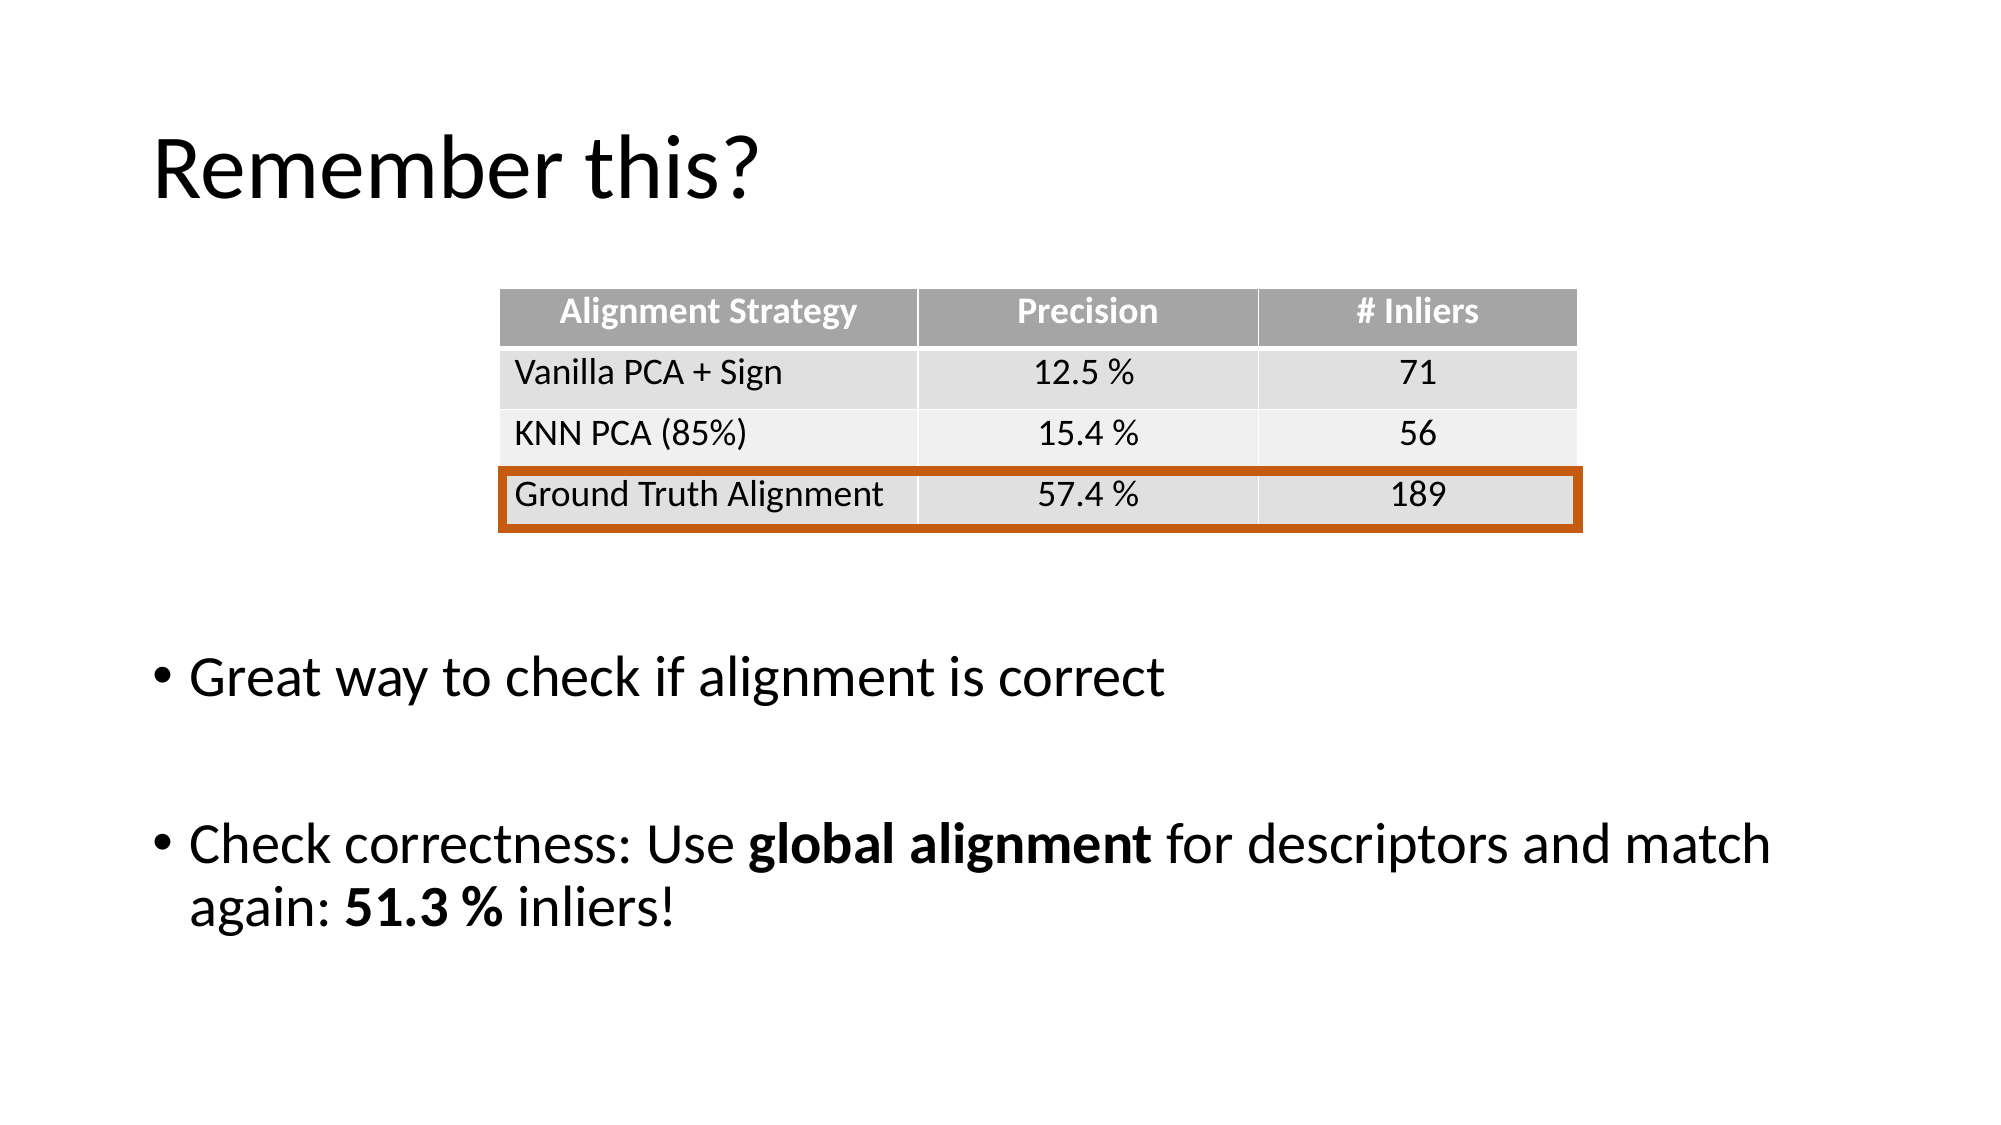

# Remember this?
| Alignment Strategy | Precision | # Inliers |
| --- | --- | --- |
| Vanilla PCA + Sign | 12.5 % | 71 |
| KNN PCA (85%) | 15.4 % | 56 |
| Ground Truth Alignment | 57.4 % | 189 |

Great way to check if alignment is correct

Check correctness: Use global alignment for descriptors and match again: 51.3 % inliers!